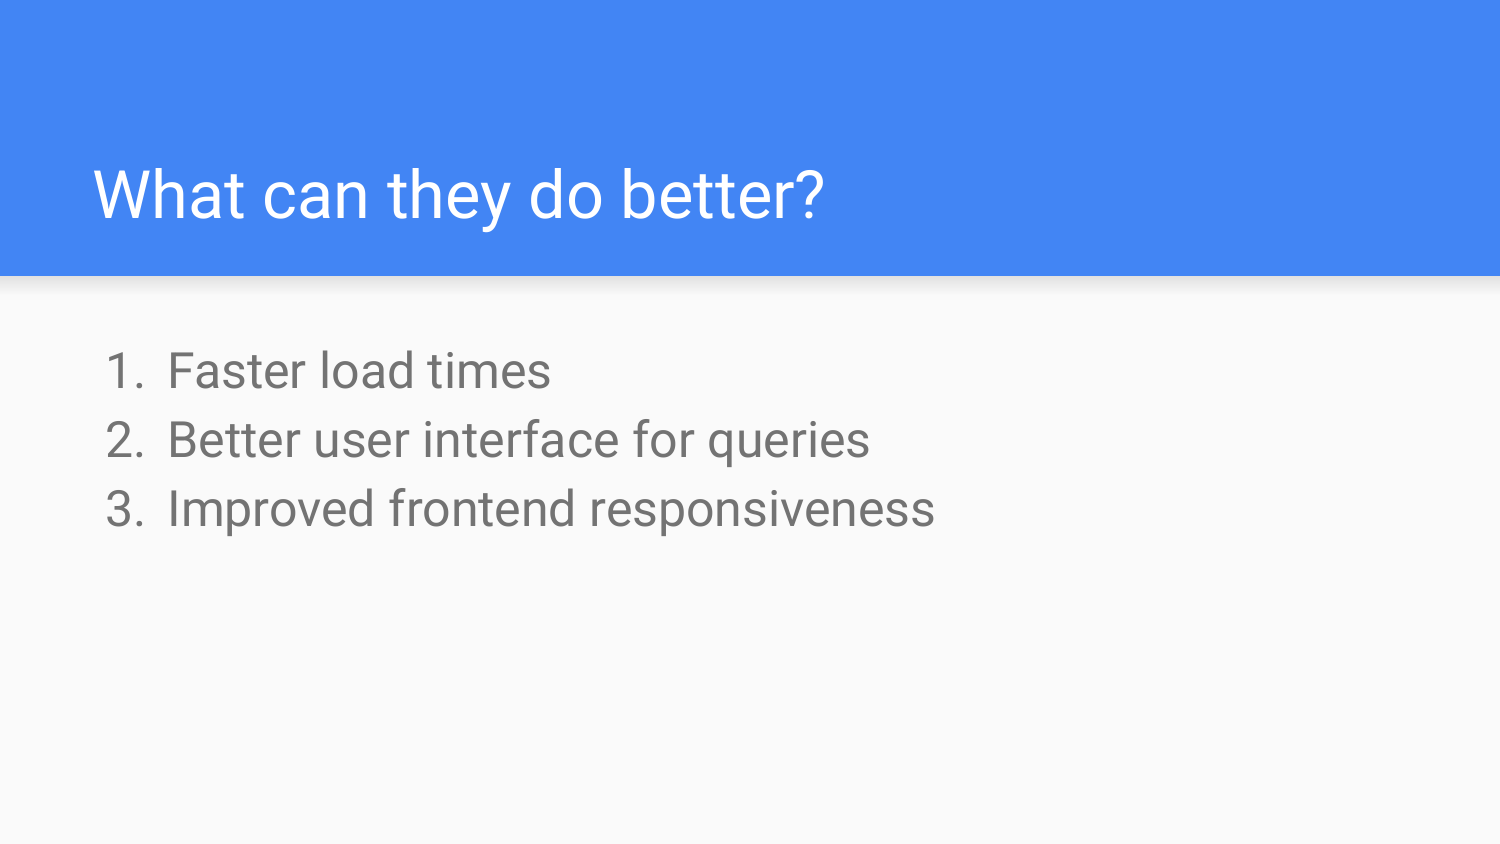

# What can they do better?
Faster load times
Better user interface for queries
Improved frontend responsiveness